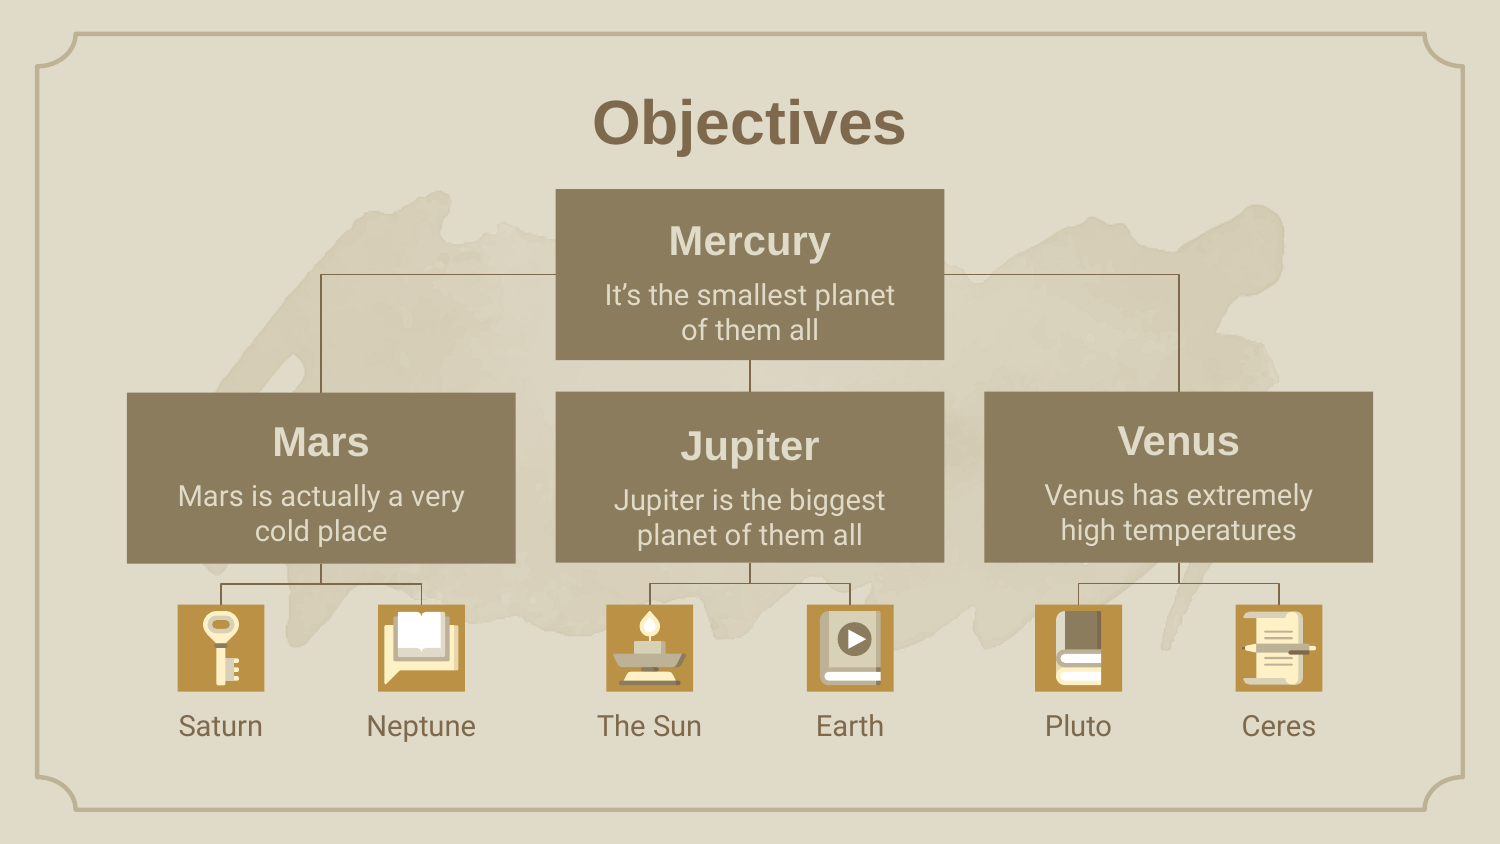

# Objectives

Mercury
It’s the smallest planet of them all

Venus
Mars
Jupiter
Venus has extremely high temperatures
Mars is actually a very cold place
Jupiter is the biggest planet of them all

Saturn
Neptune
The Sun
Earth
Pluto
Ceres